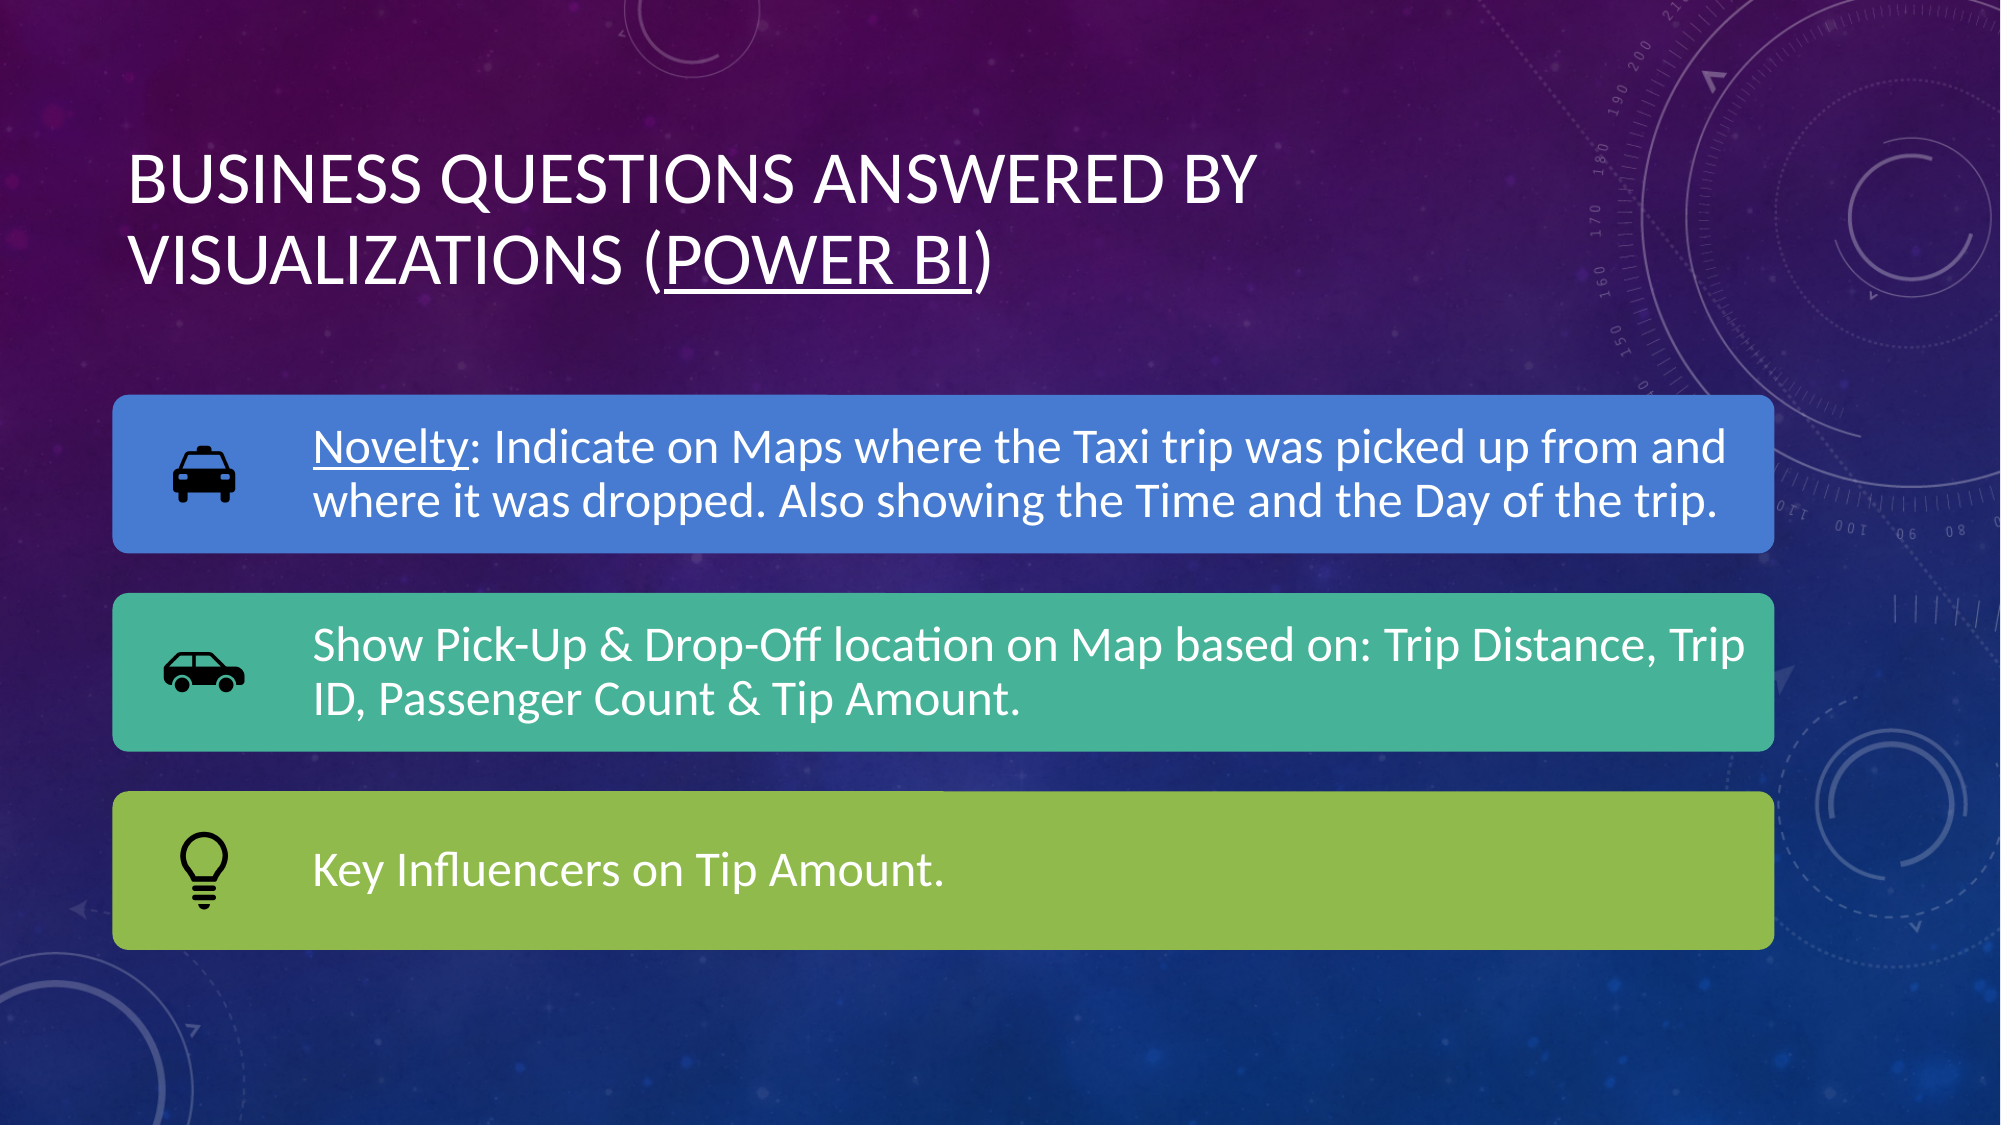

Business Questions answered by Visualizations (Power BI)
Novelty: Indicate on Maps where the Taxi trip was picked up from and where it was dropped. Also showing the Time and the Day of the trip.
Show Pick-Up & Drop-Off location on Map based on: Trip Distance, Trip ID, Passenger Count & Tip Amount.
Key Influencers on Tip Amount.